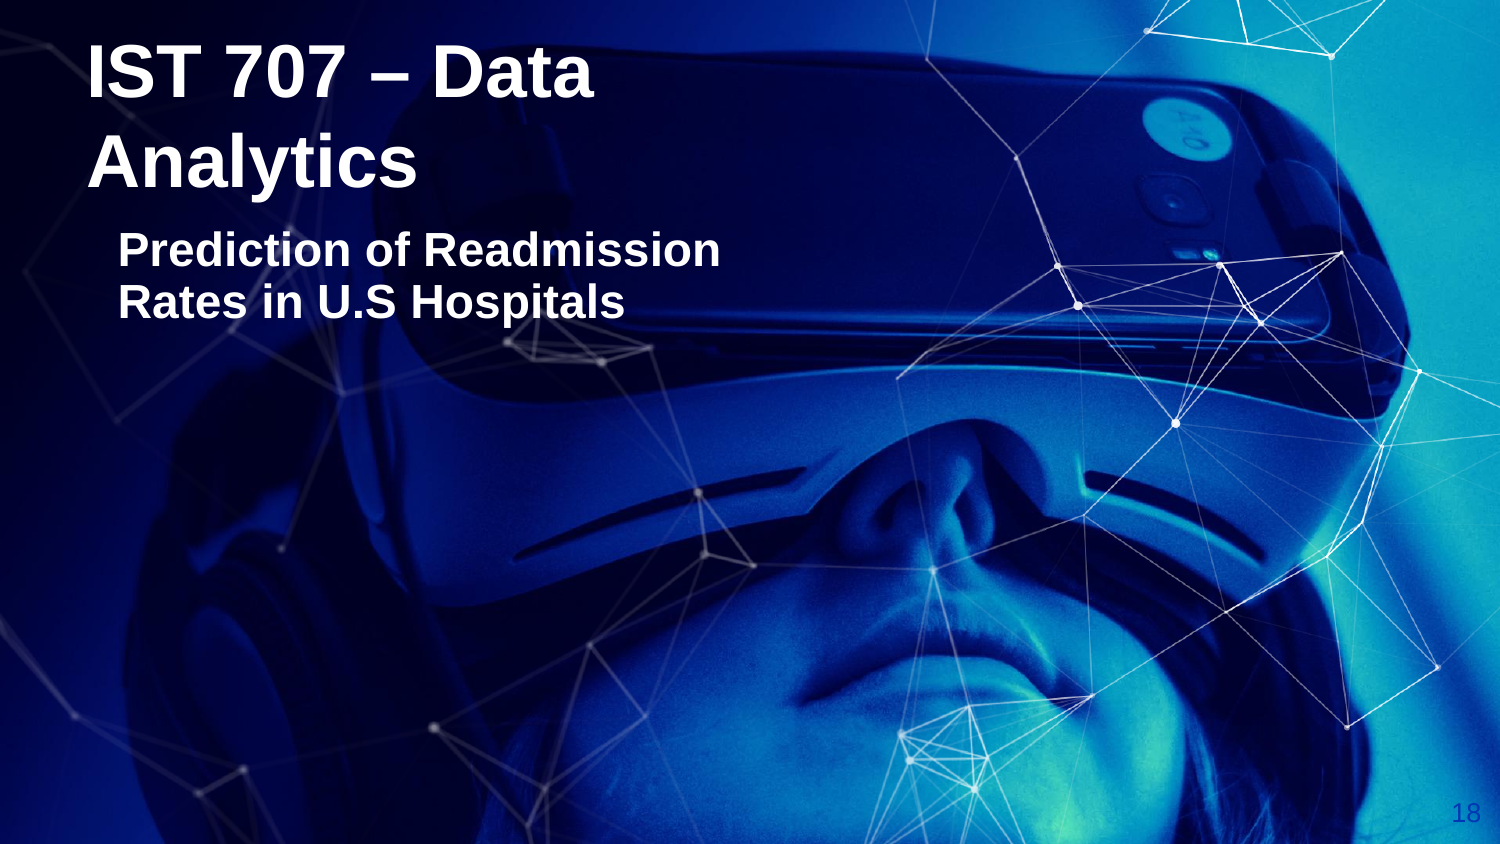

IST 707 – Data Analytics
Prediction of Readmission Rates in U.S Hospitals
18